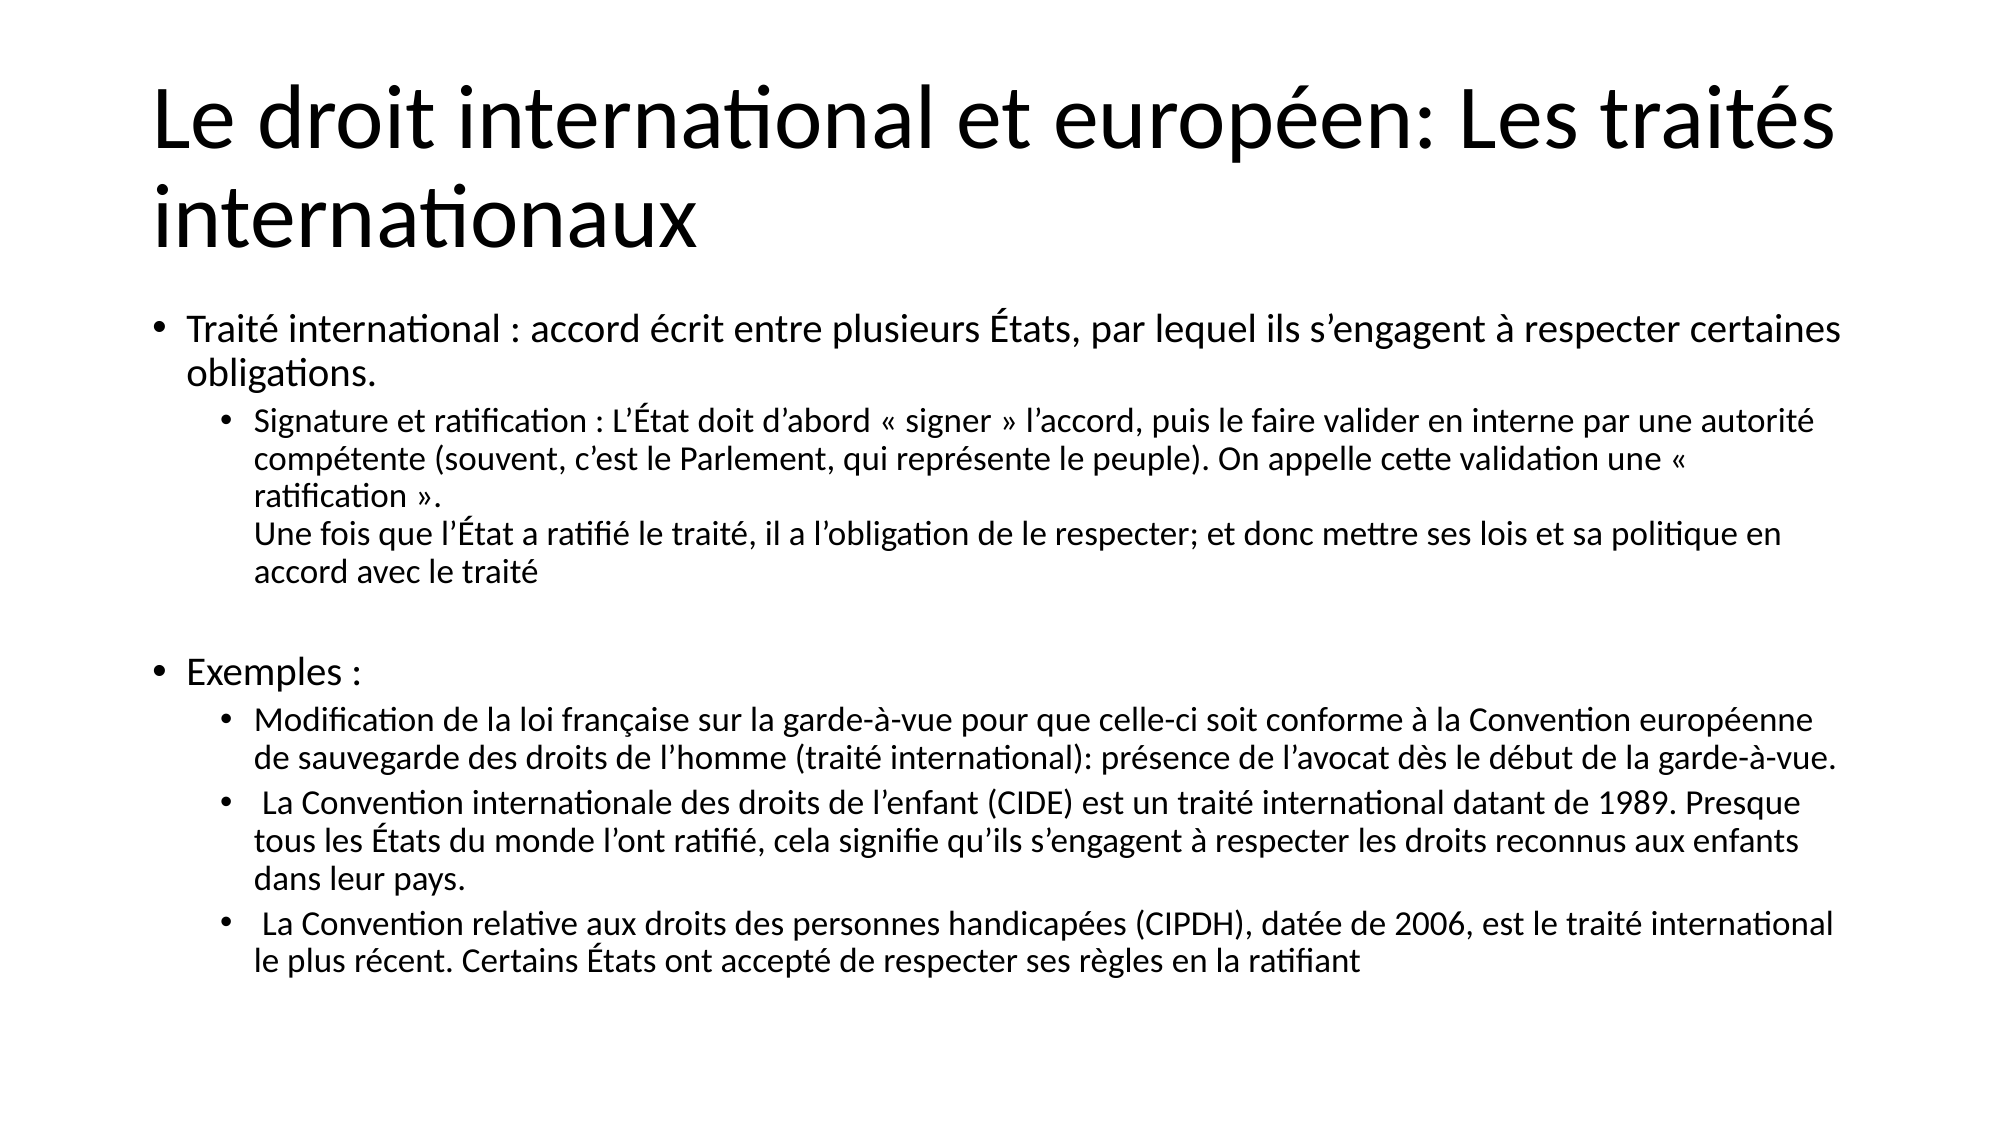

# Le droit international et européen: Les traités internationaux
Traité international : accord écrit entre plusieurs États, par lequel ils s’engagent à respecter certaines obligations.
Signature et ratification : L’État doit d’abord « signer » l’accord, puis le faire valider en interne par une autorité compétente (souvent, c’est le Parlement, qui représente le peuple). On appelle cette validation une « ratification ».
Une fois que l’État a ratifié le traité, il a l’obligation de le respecter; et donc mettre ses lois et sa politique en accord avec le traité

Exemples :
Modification de la loi française sur la garde-à-vue pour que celle-ci soit conforme à la Convention européenne de sauvegarde des droits de l’homme (traité international): présence de l’avocat dès le début de la garde-à-vue.
 La Convention internationale des droits de l’enfant (CIDE) est un traité international datant de 1989. Presque tous les États du monde l’ont ratifié, cela signifie qu’ils s’engagent à respecter les droits reconnus aux enfants dans leur pays.
 La Convention relative aux droits des personnes handicapées (CIPDH), datée de 2006, est le traité international le plus récent. Certains États ont accepté de respecter ses règles en la ratifiant